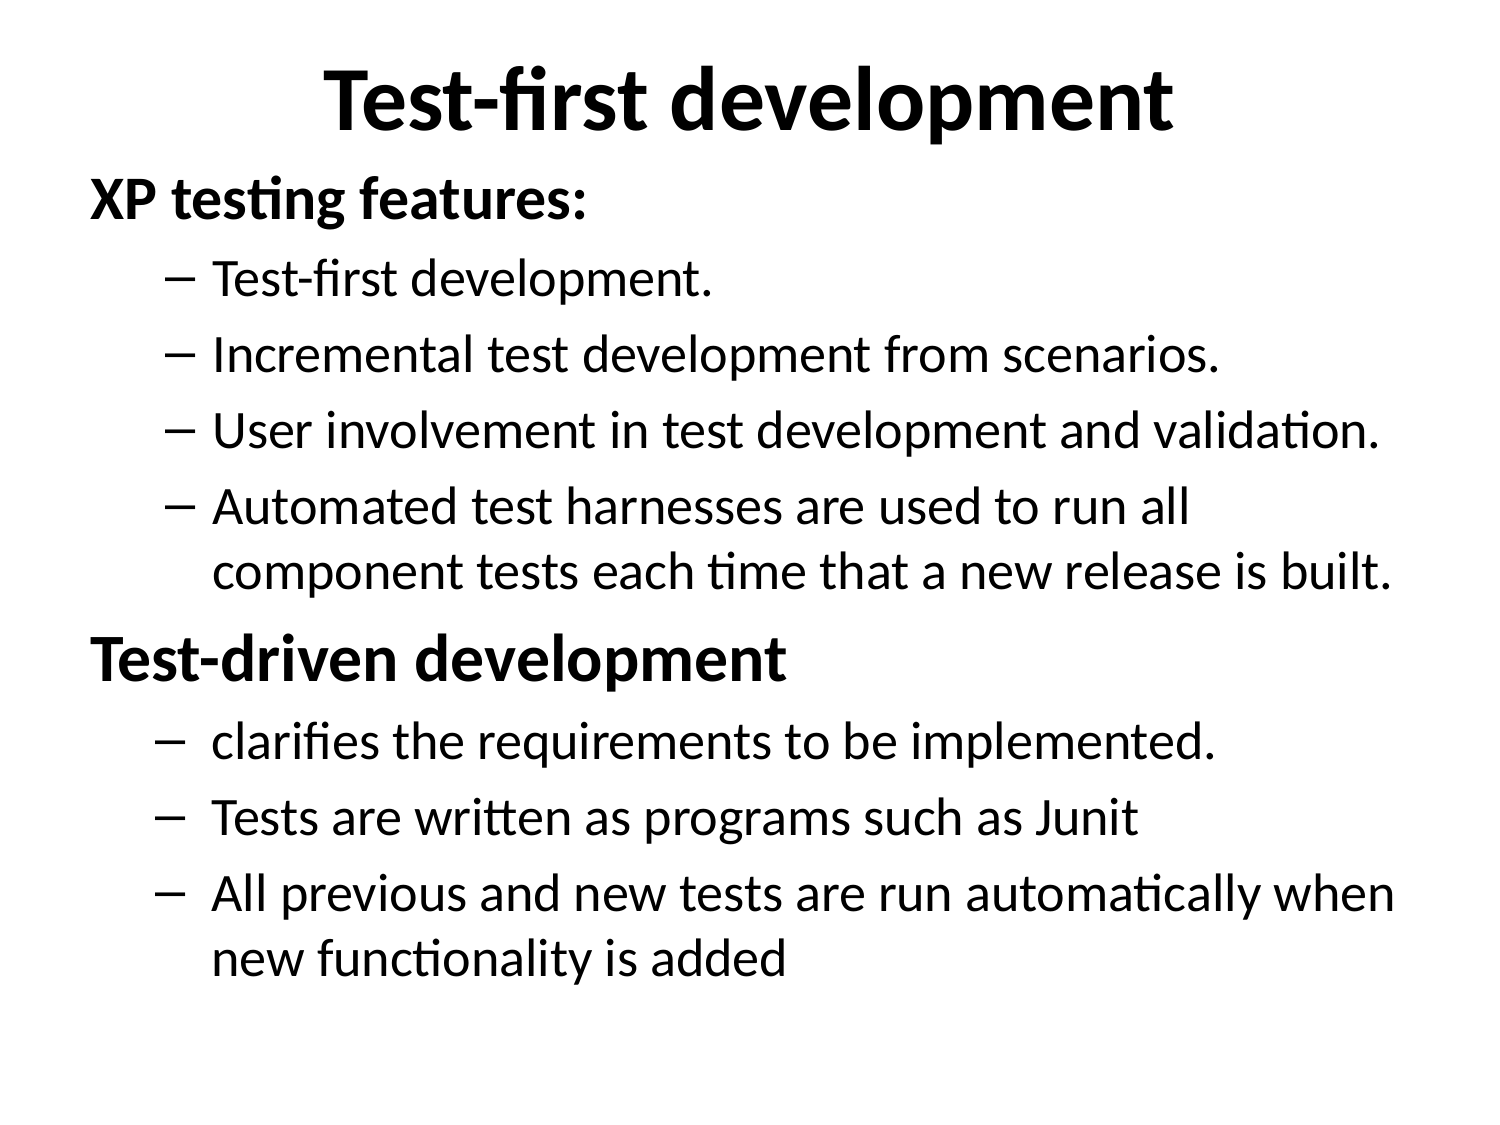

# Test-first development
XP testing features:
Test-first development.
Incremental test development from scenarios.
User involvement in test development and validation.
Automated test harnesses are used to run all component tests each time that a new release is built.
Test-driven development
clarifies the requirements to be implemented.
Tests are written as programs such as Junit
All previous and new tests are run automatically when new functionality is added